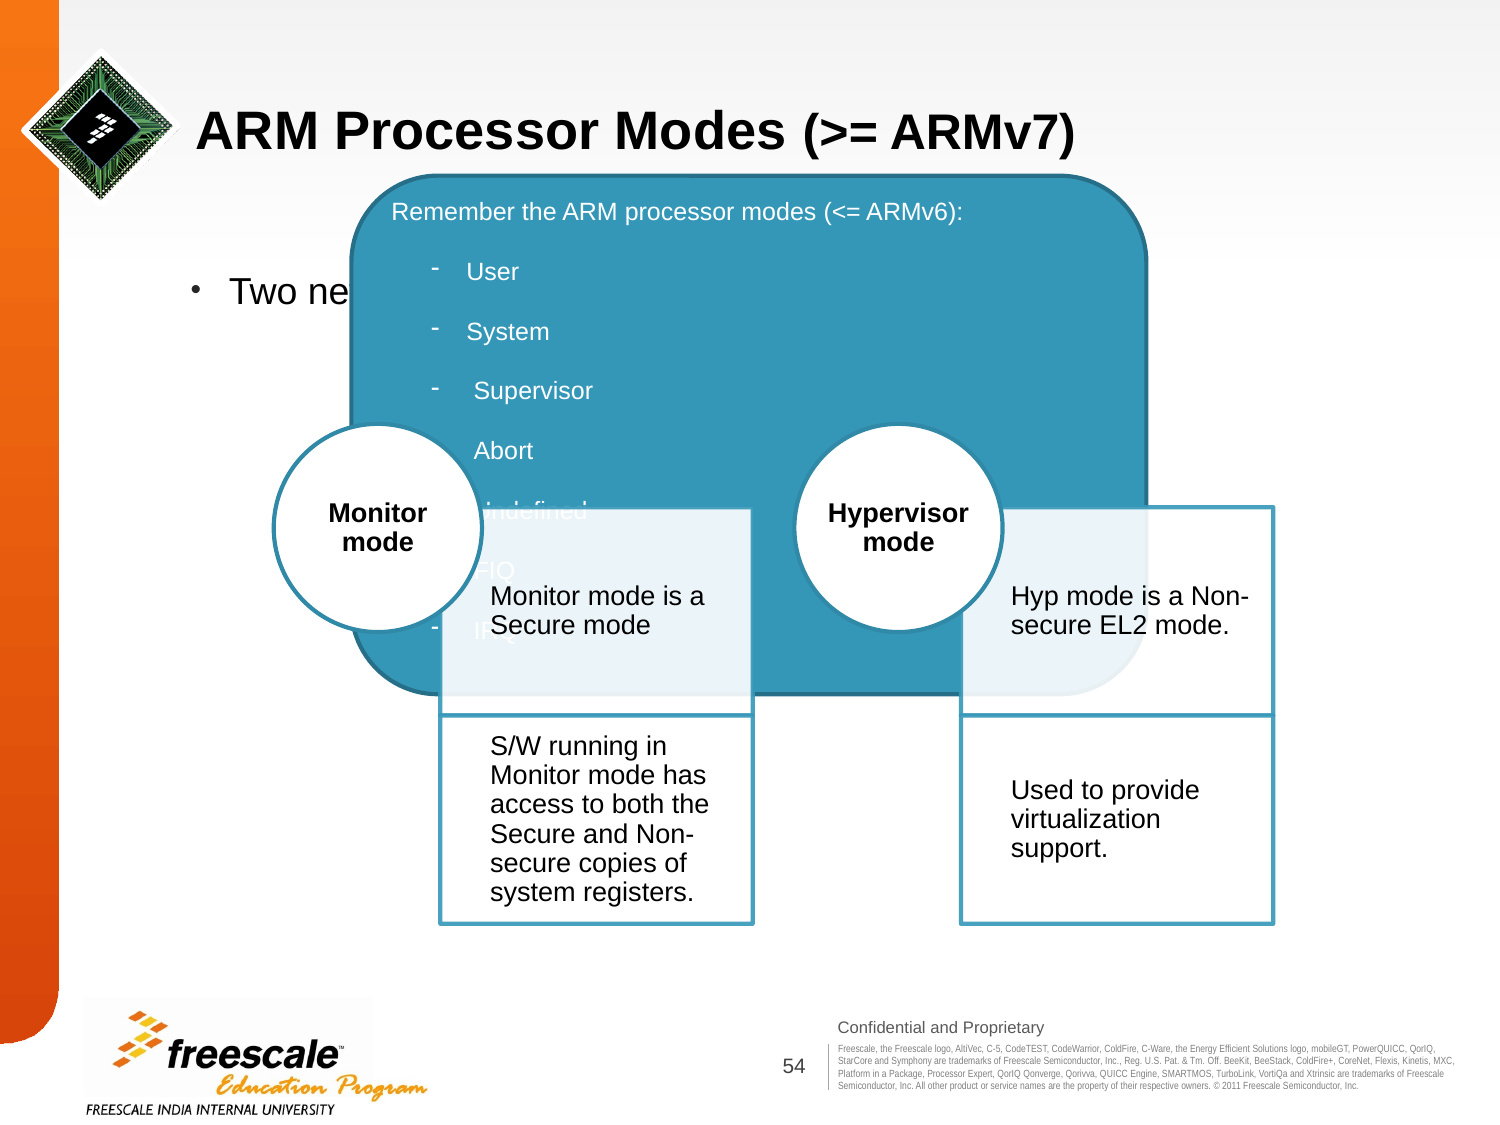

# ARM Processor Modes (>= ARMv7)
Remember the ARM processor modes (<= ARMv6):

User

System

 Supervisor

 Abort

 Undefined

 FIQ

 IRQ

Two new ARM modes introduced since ARMv7:
Monitor mode is a Secure mode
S/W running in Monitor mode has access to both the Secure and Non-secure copies of system registers.
Monitor mode
Hyp mode is a Non-secure EL2 mode.
Used to provide virtualization support.
Hypervisor mode